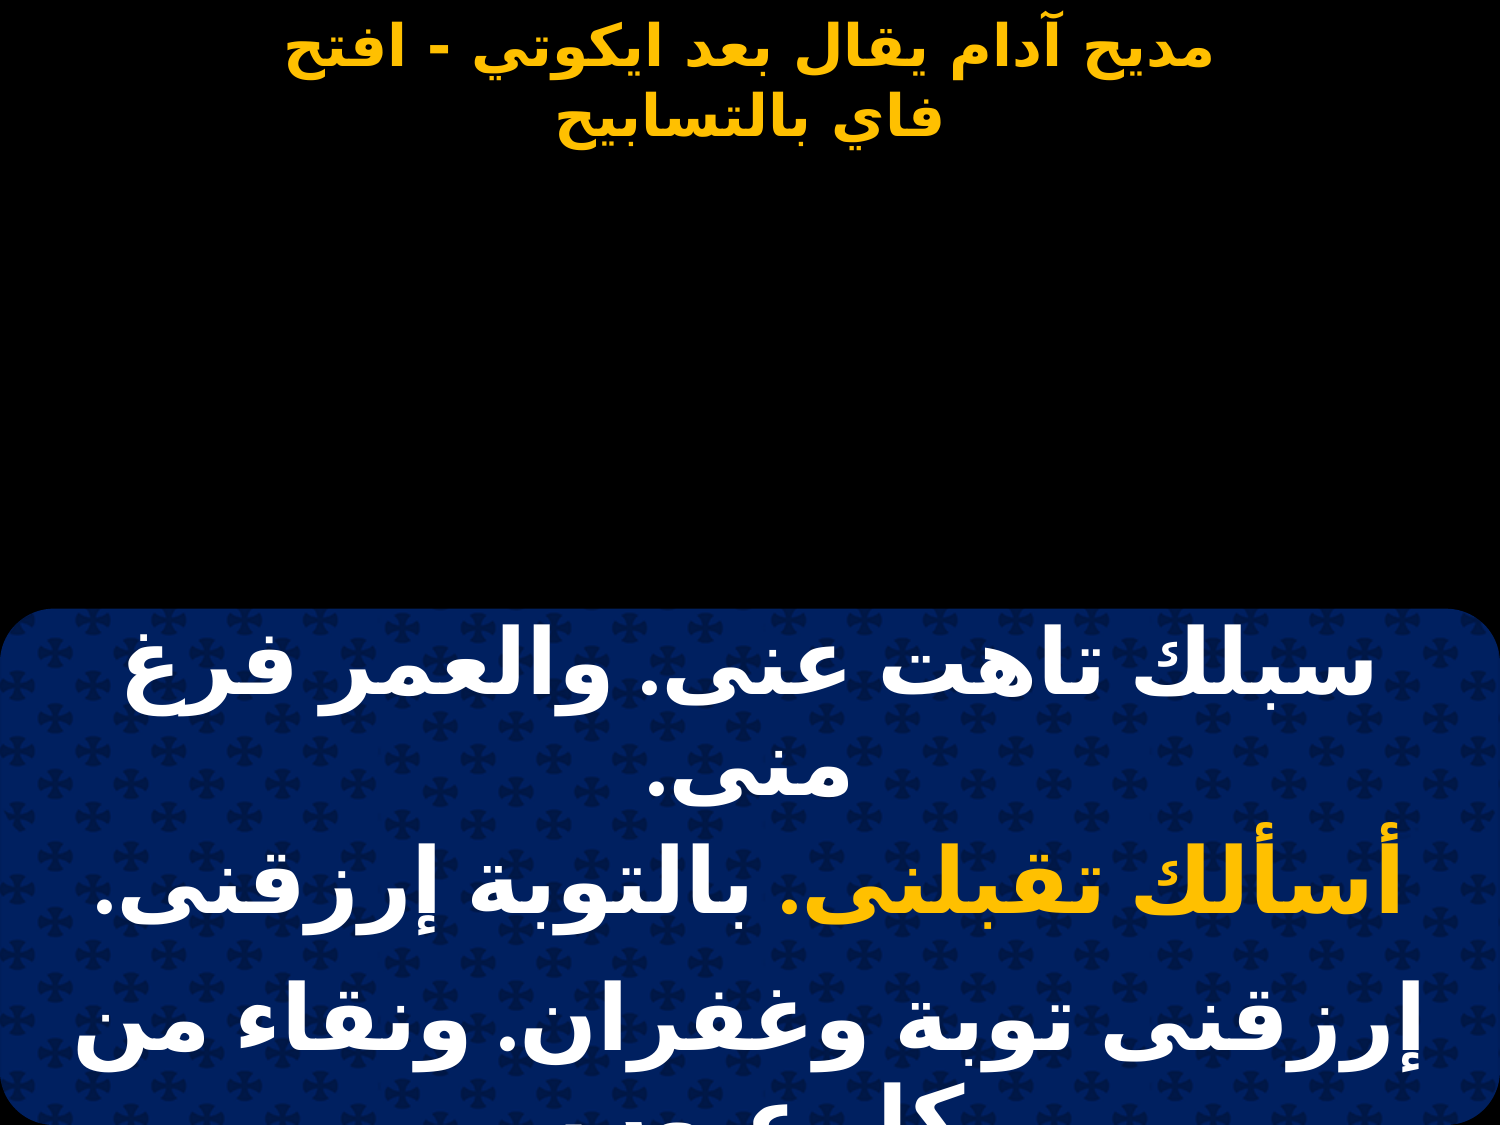

#
| سبلك تاهت عنى. والعمر فرغ منى. |
| --- |
| أسألك تقبلنى. بالتوبة إرزقنى. |
|  |
| إرزقنى توبة وغفران. ونقاء من كل عيوب. |
| ياربى يسوع المسيح. اغفر لى كل ذنوب. |